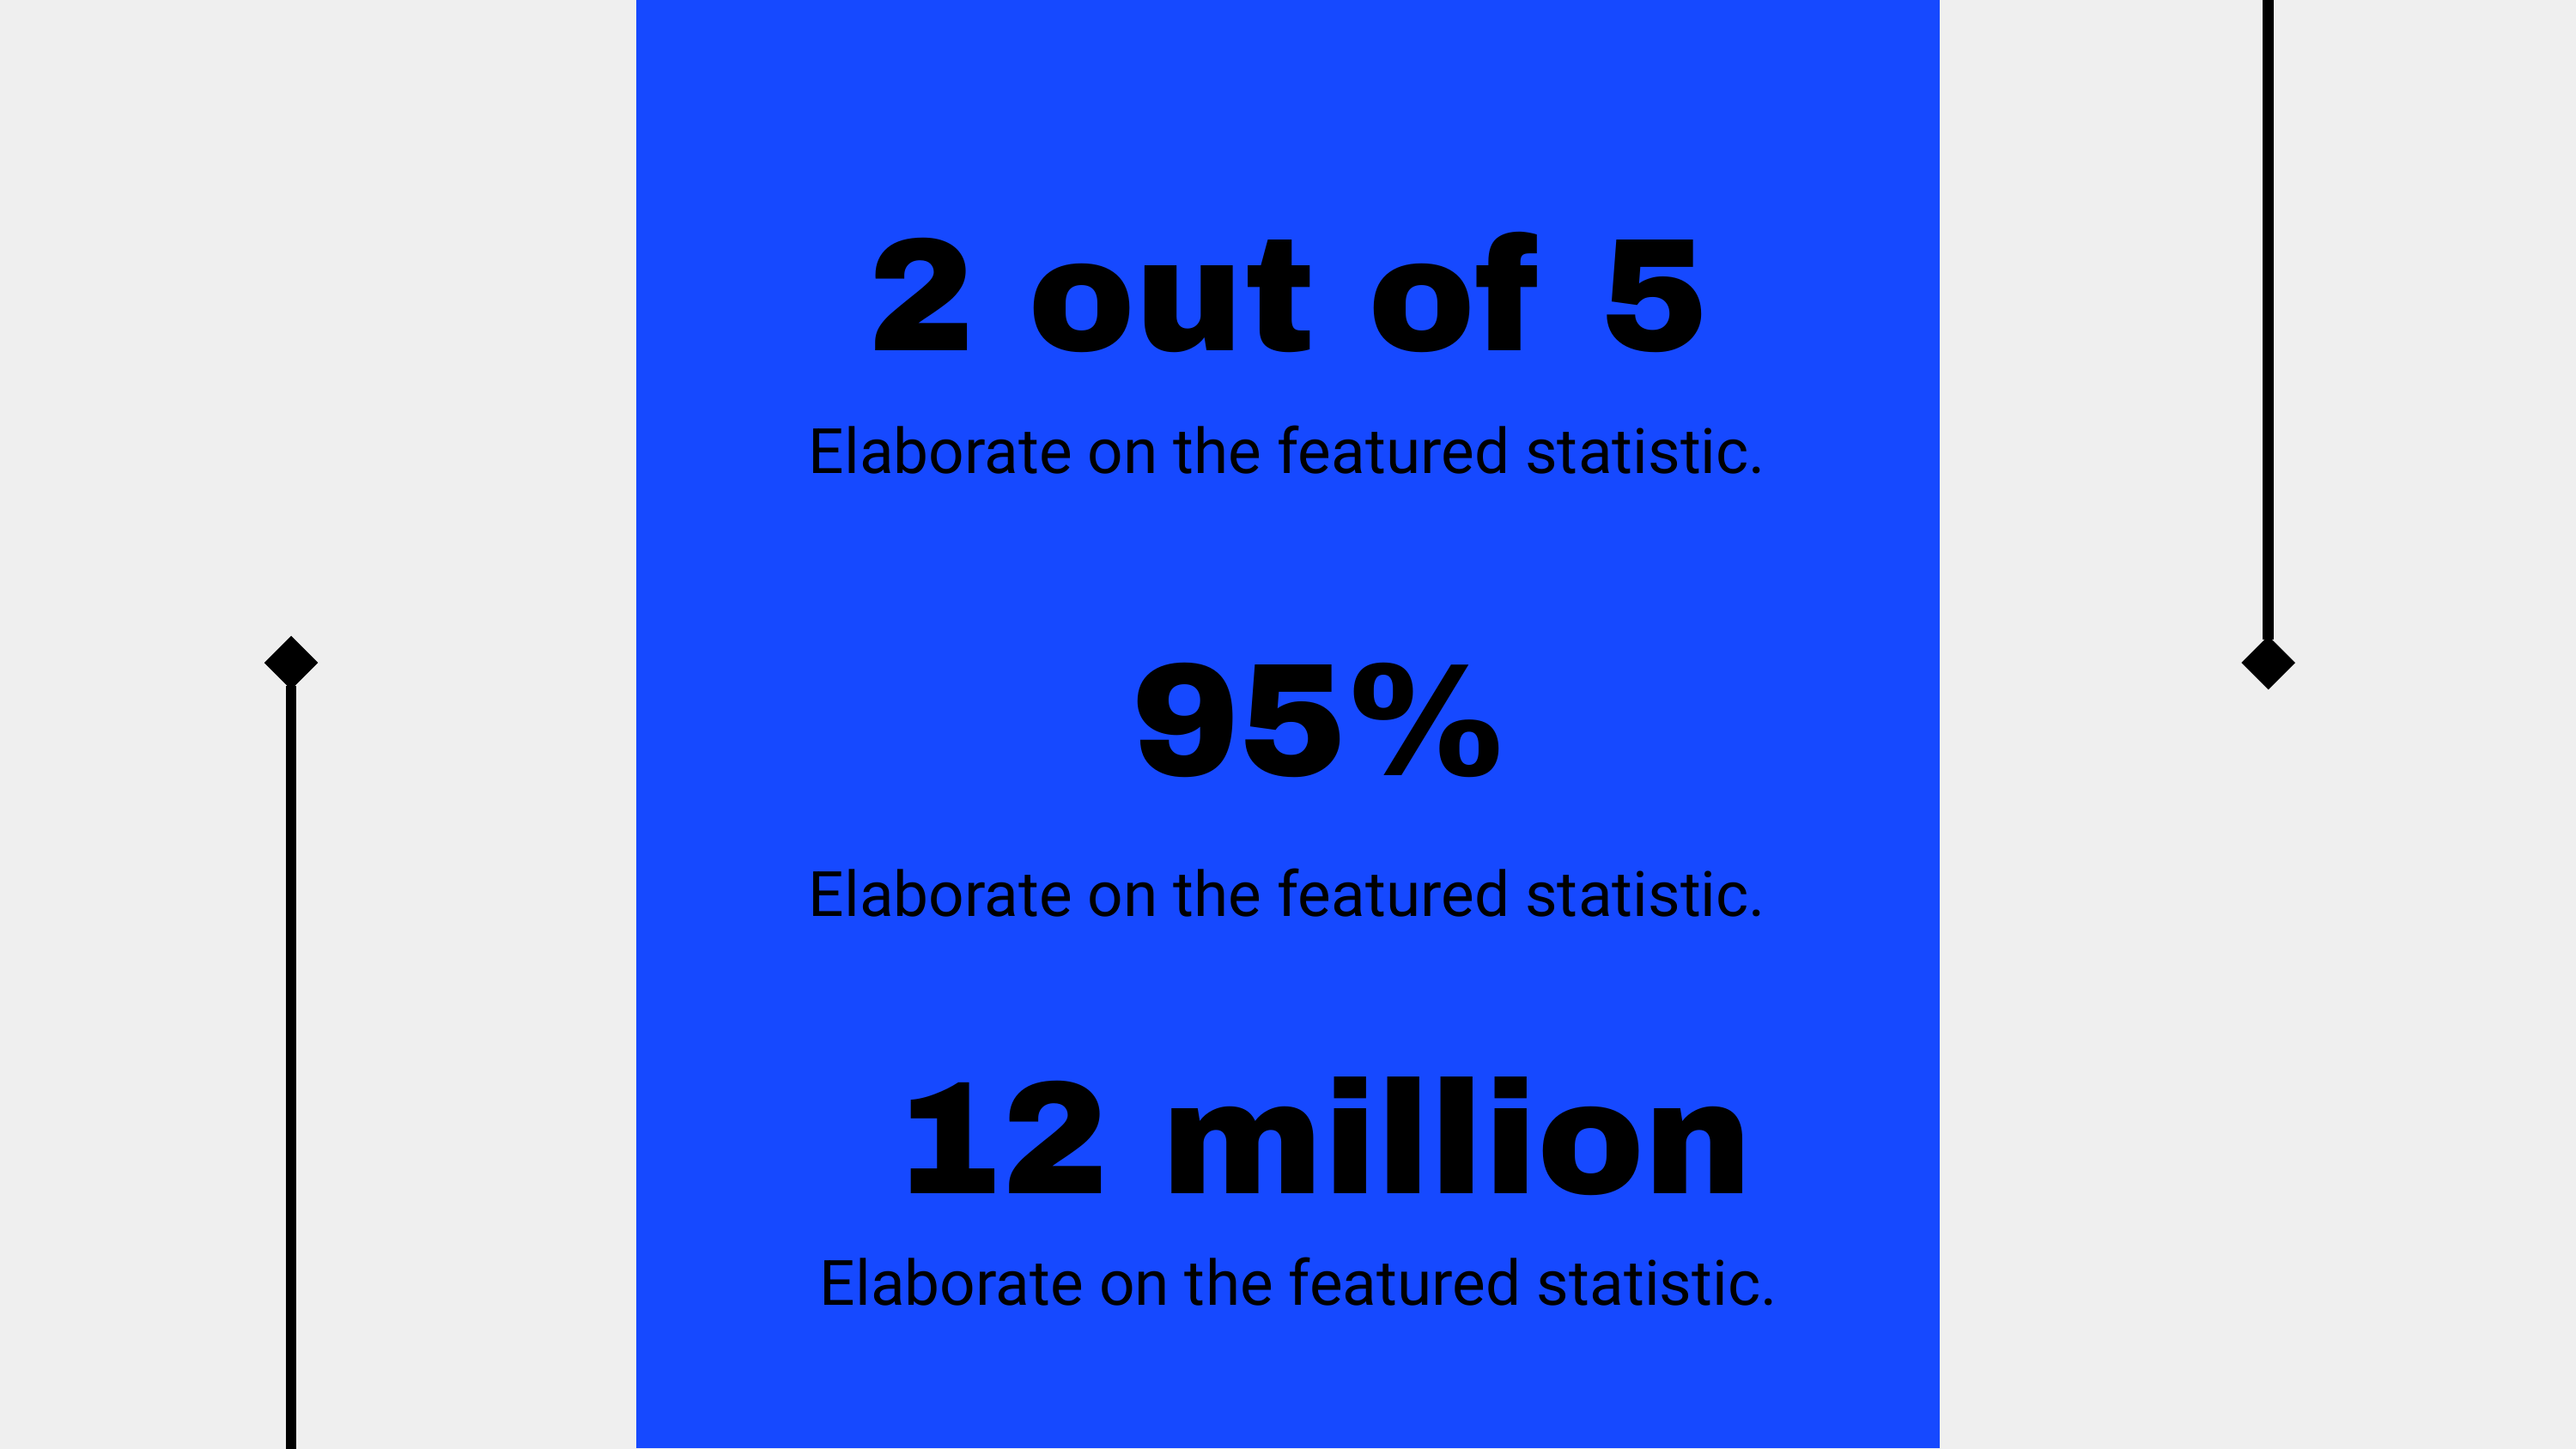

2 out of 5

95%
Elaborate on the featured statistic.

12 million
Elaborate on the featured statistic.
Elaborate on the featured statistic.